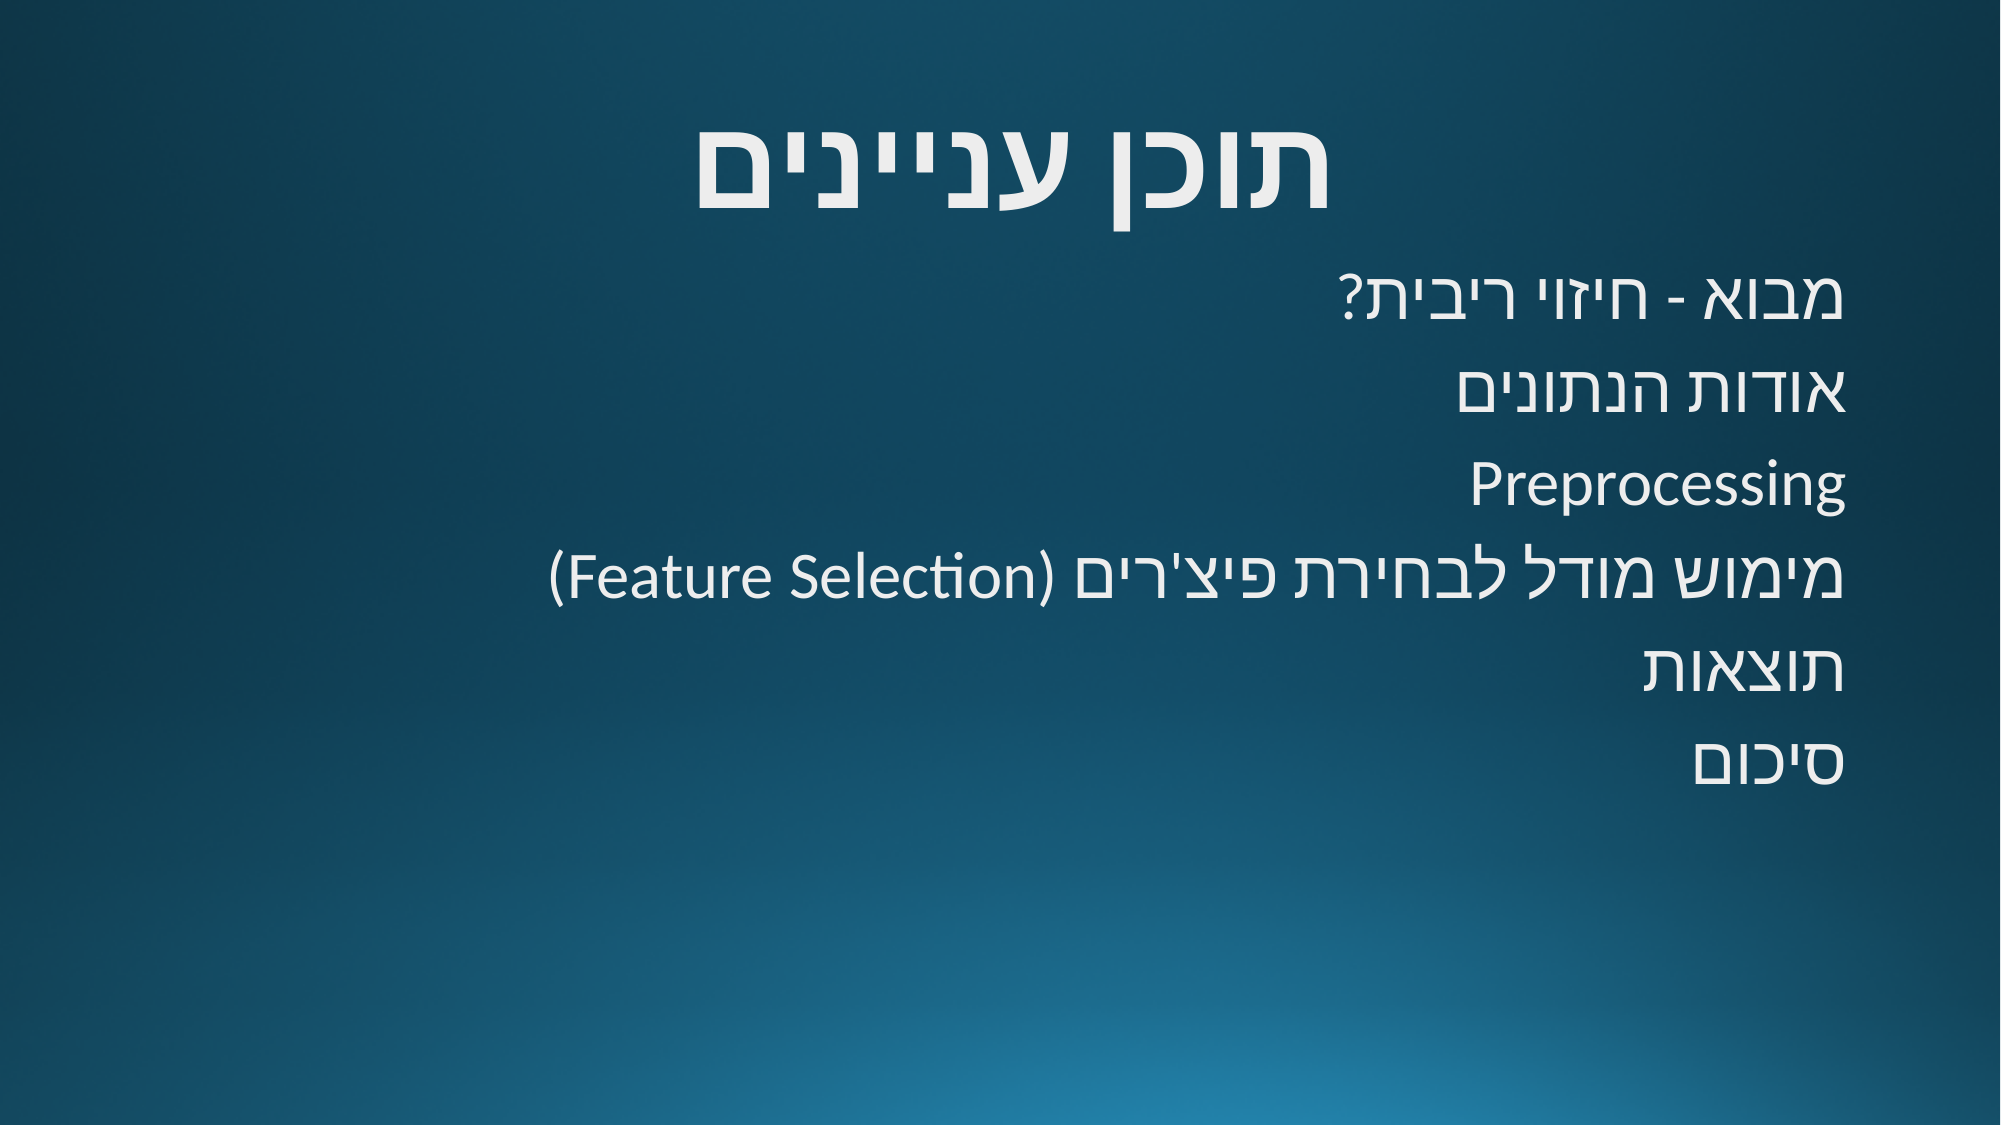

# תוכן עניינים
מבוא - חיזוי ריבית?
אודות הנתונים
Preprocessing
מימוש מודל לבחירת פיצ'רים (Feature Selection)
תוצאות
סיכום